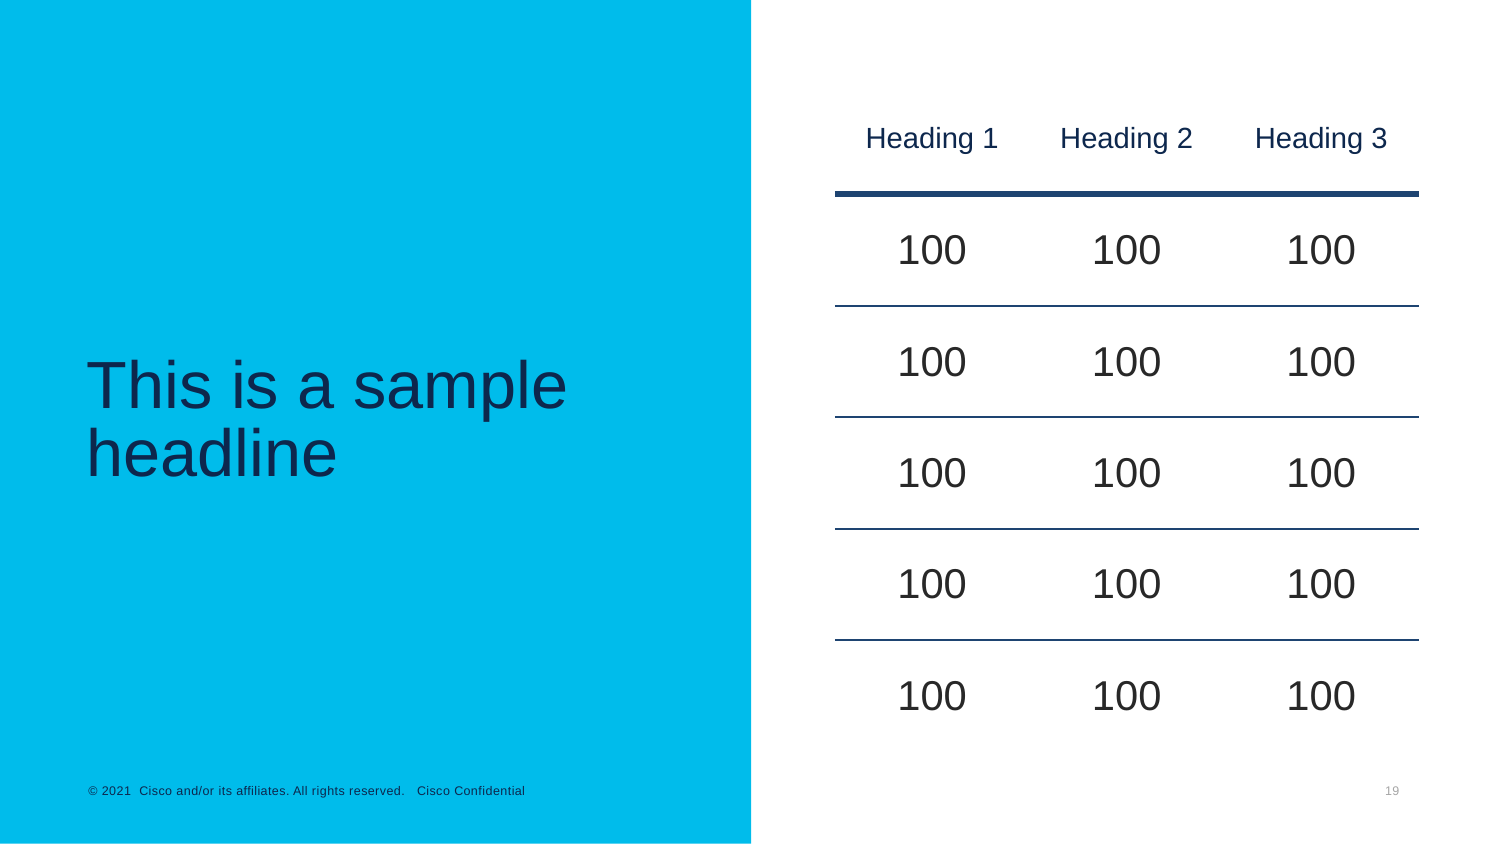

| Heading 1 | Heading 2 | Heading 3 |
| --- | --- | --- |
| 100 | 100 | 100 |
| 100 | 100 | 100 |
| 100 | 100 | 100 |
| 100 | 100 | 100 |
| 100 | 100 | 100 |
# This is a sample headline